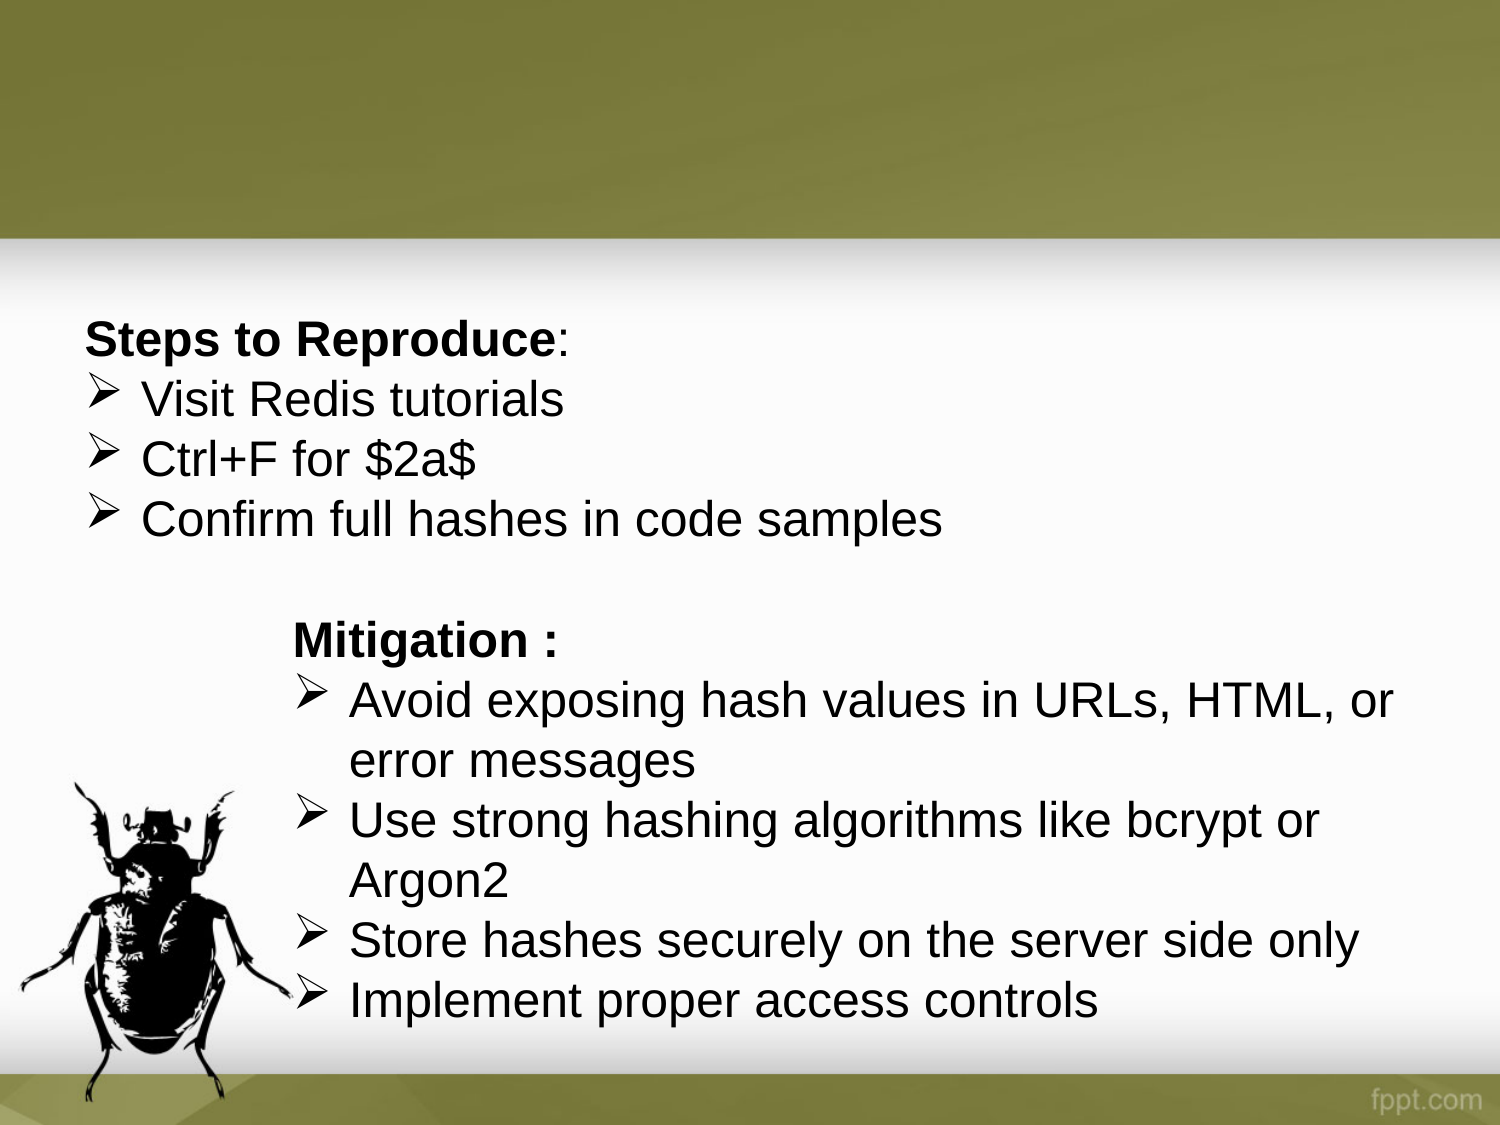

Steps to Reproduce:
Visit Redis tutorials
Ctrl+F for $2a$
Confirm full hashes in code samples

Mitigation :
Avoid exposing hash values in URLs, HTML, or error messages
Use strong hashing algorithms like bcrypt or Argon2
Store hashes securely on the server side only
Implement proper access controls